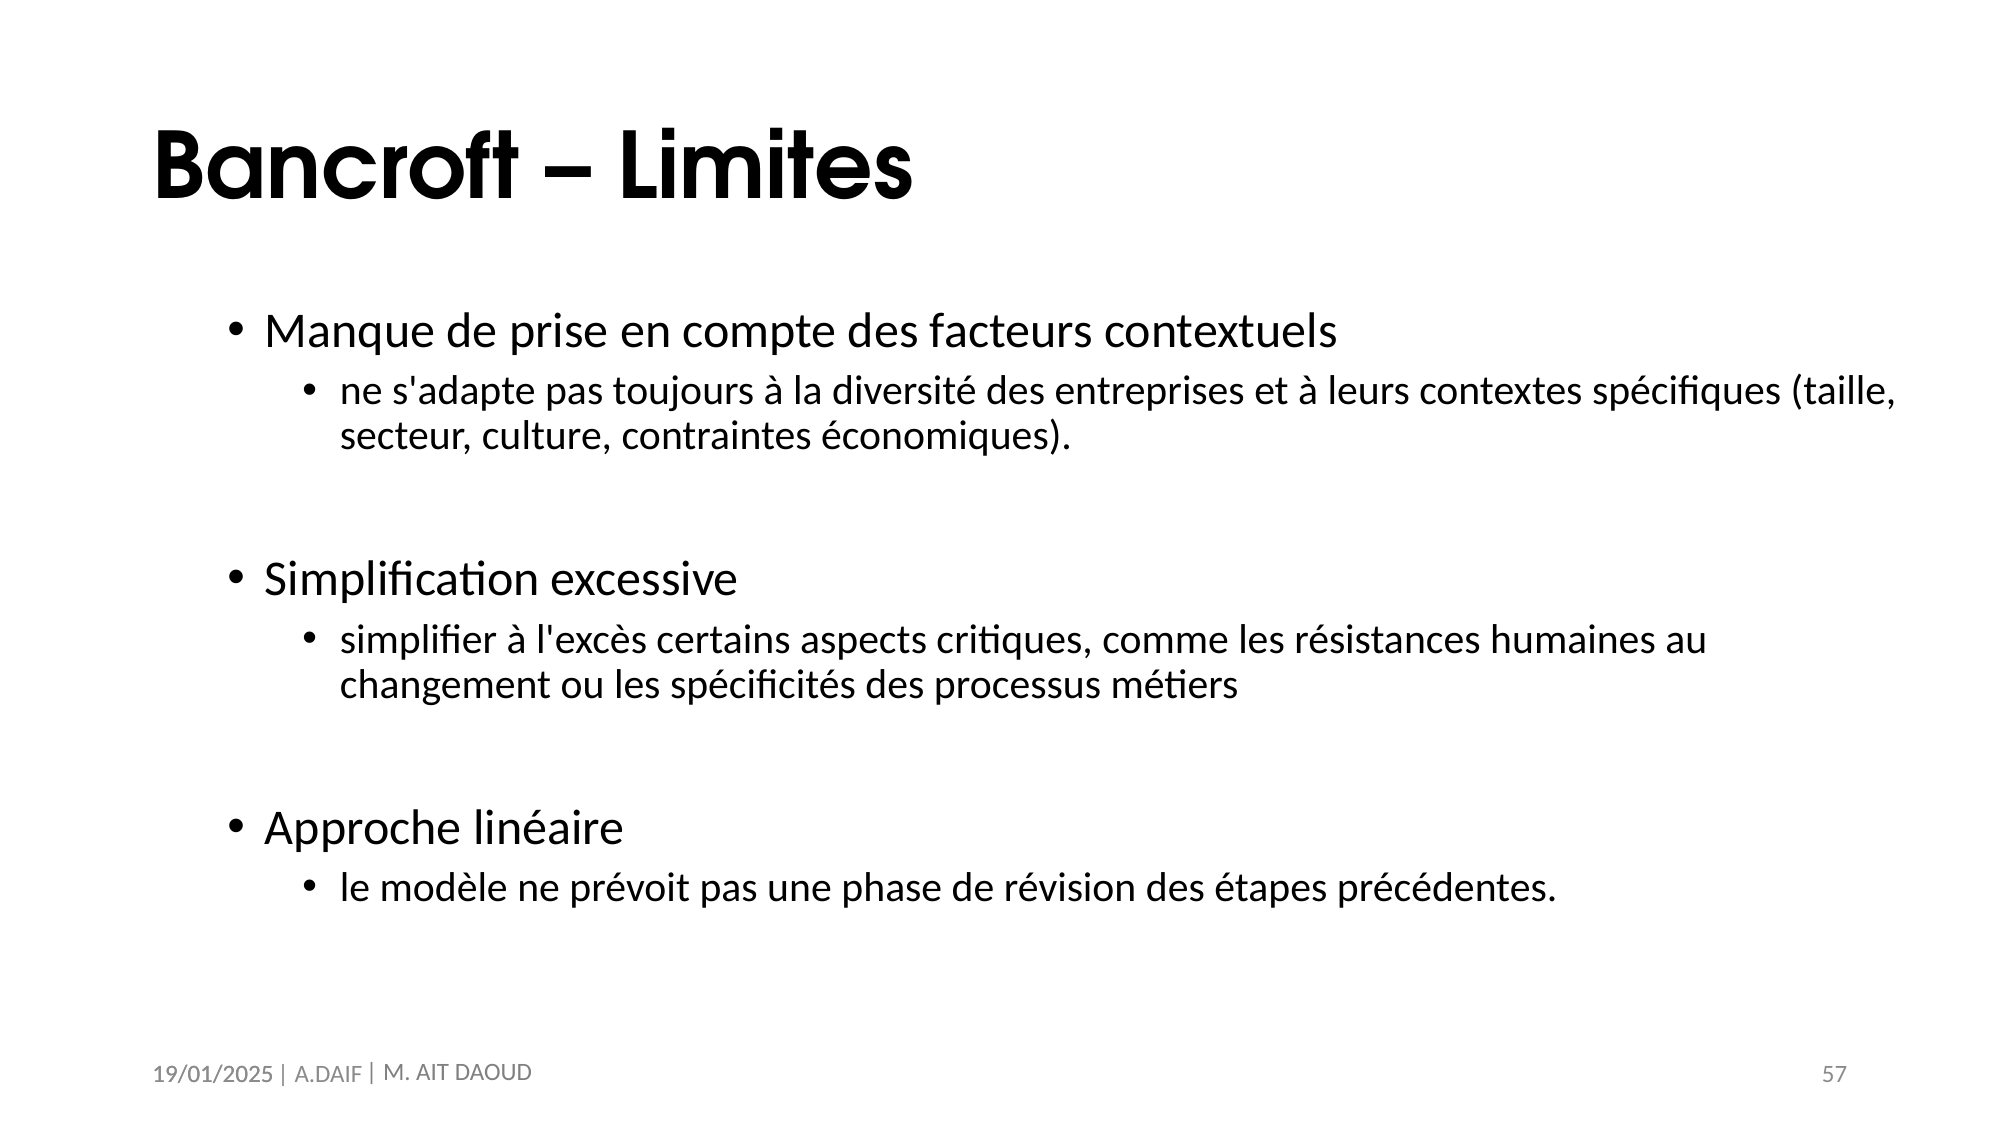

# Bancroft – Limites

Manque de prise en compte des facteurs contextuels
ne s'adapte pas toujours à la diversité des entreprises et à leurs contextes spécifiques (taille, secteur, culture, contraintes économiques).

Simplification excessive
simplifier à l'excès certains aspects critiques, comme les résistances humaines au changement ou les spécificités des processus métiers

Approche linéaire
le modèle ne prévoit pas une phase de révision des étapes précédentes.
19/01/2025
57